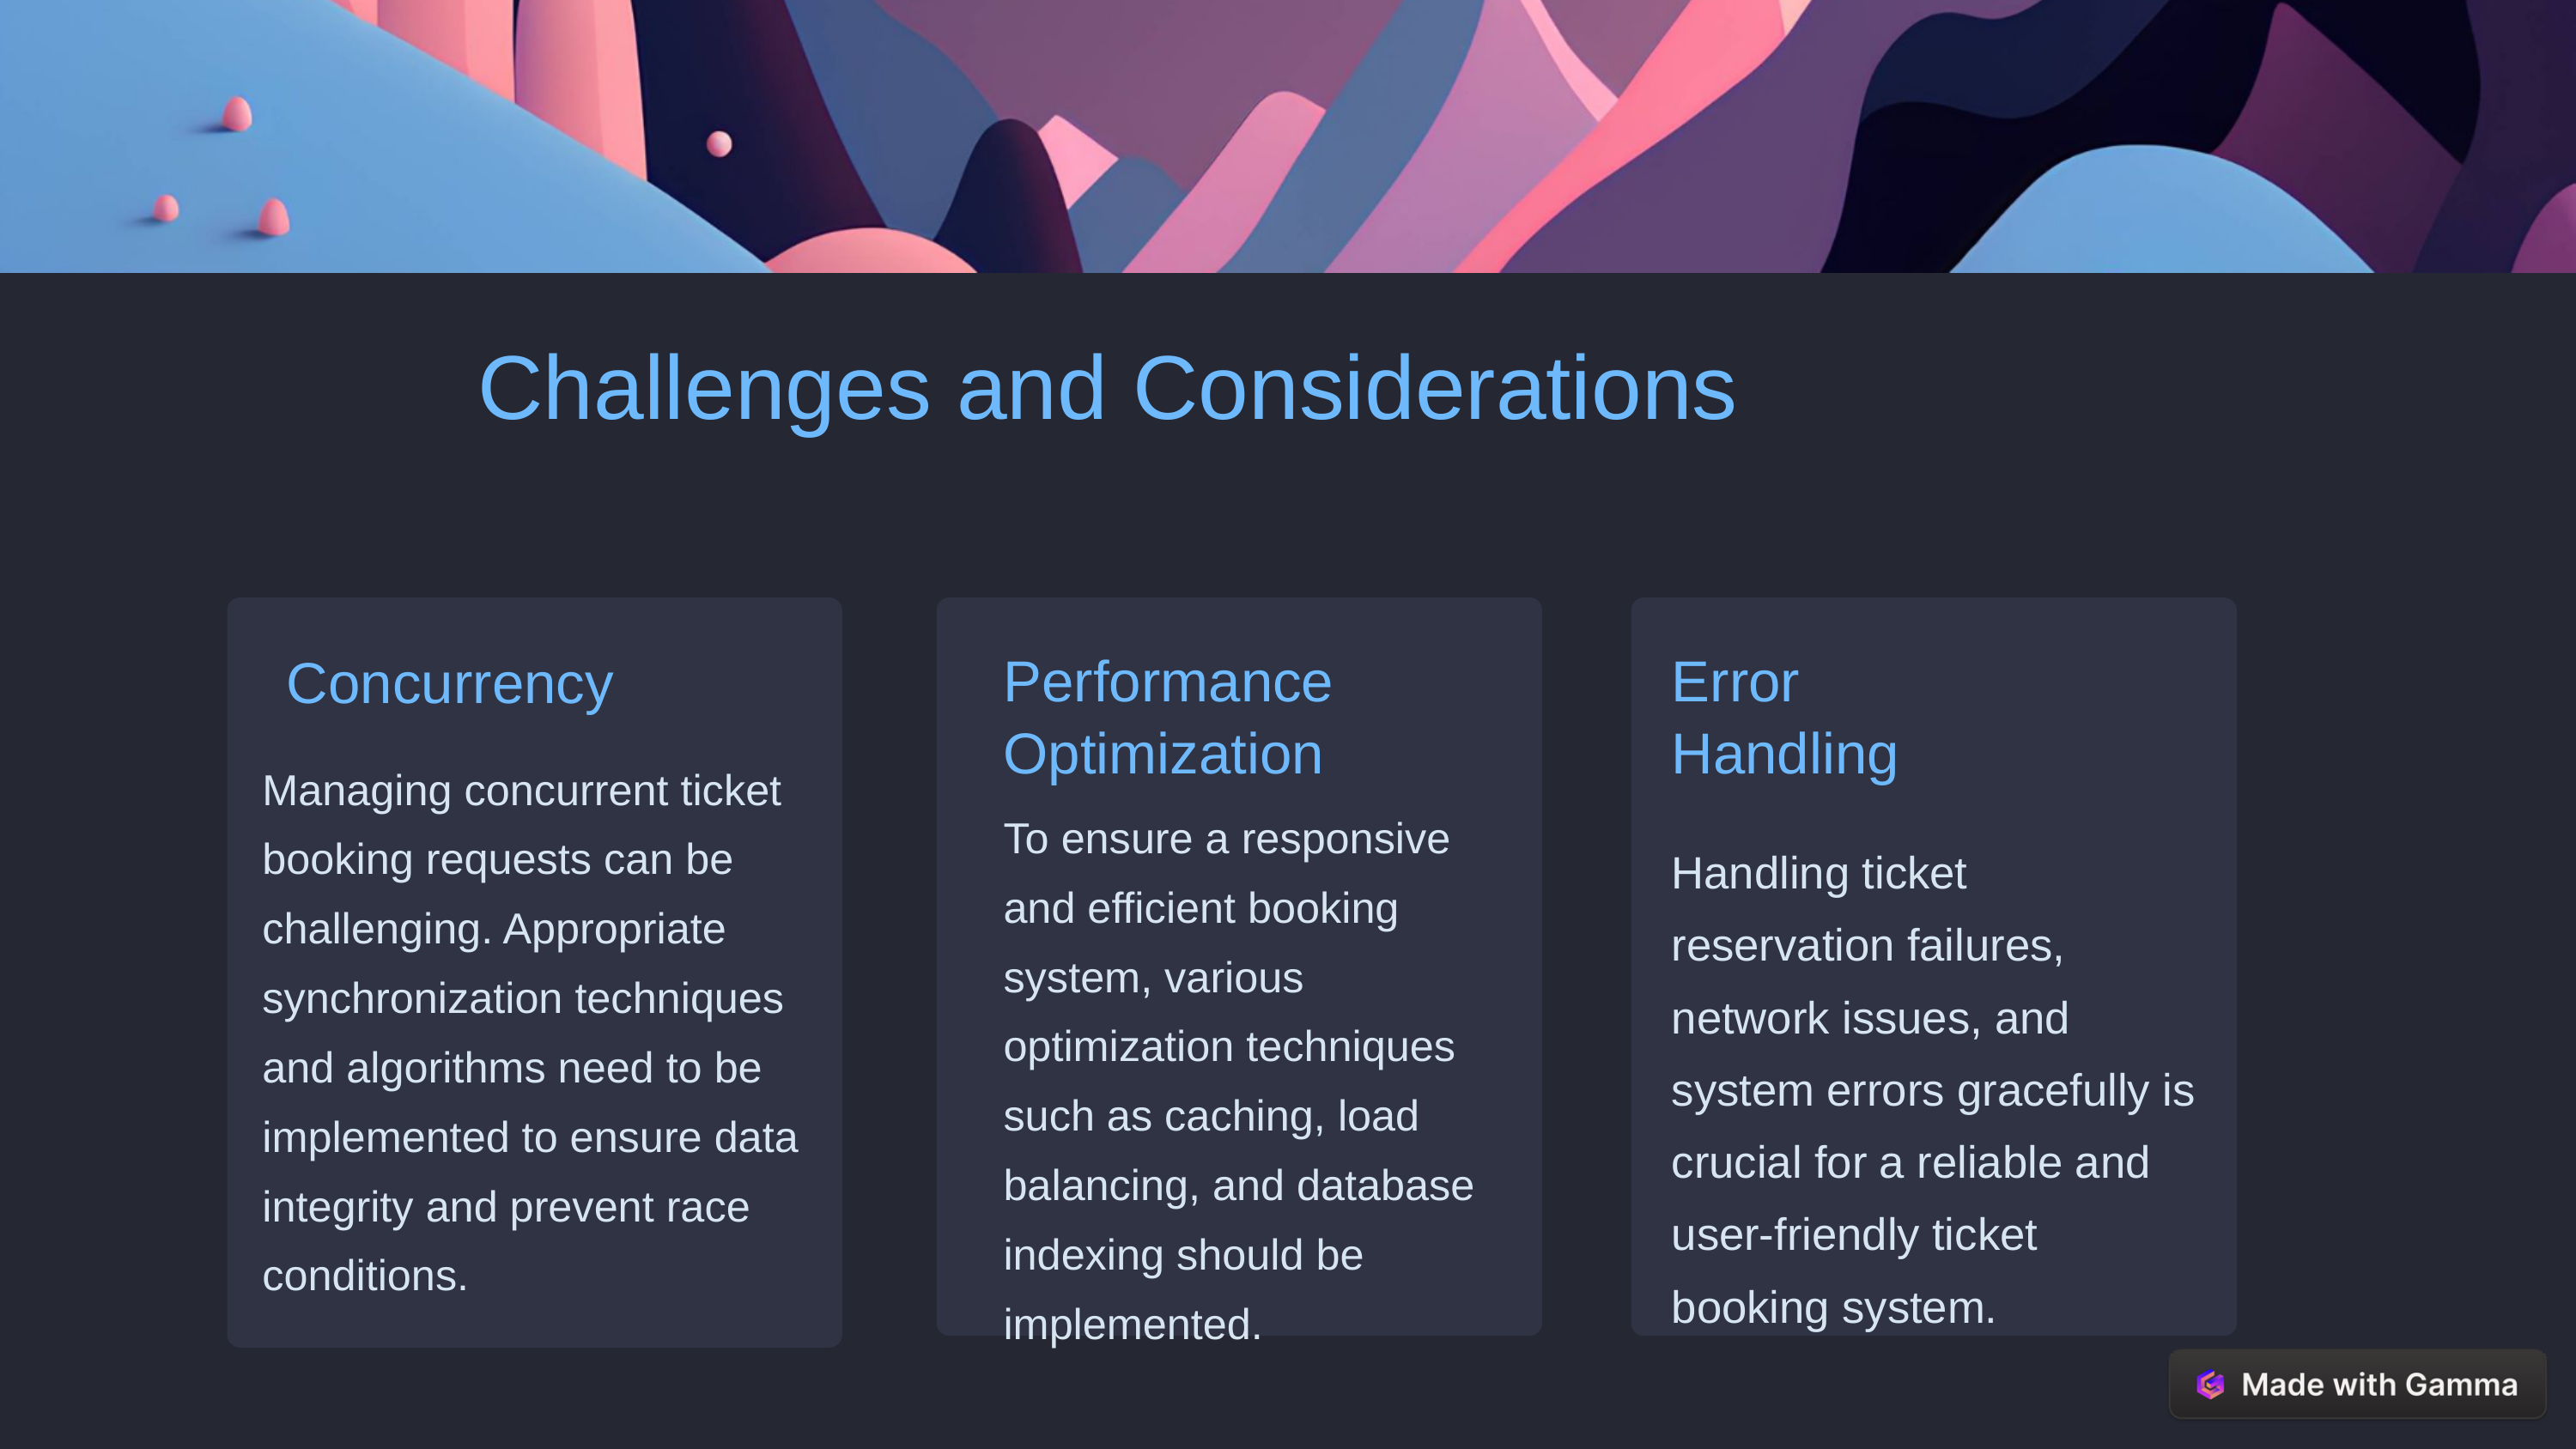

Challenges and Considerations

Performance Optimization
Error Handling
Concurrency
Managing concurrent ticket booking requests can be challenging. Appropriate synchronization techniques and algorithms need to be implemented to ensure data integrity and prevent race conditions.
To ensure a responsive and efficient booking system, various optimization techniques such as caching, load balancing, and database indexing should be implemented.
Handling ticket reservation failures, network issues, and system errors gracefully is crucial for a reliable and user-friendly ticket booking system.